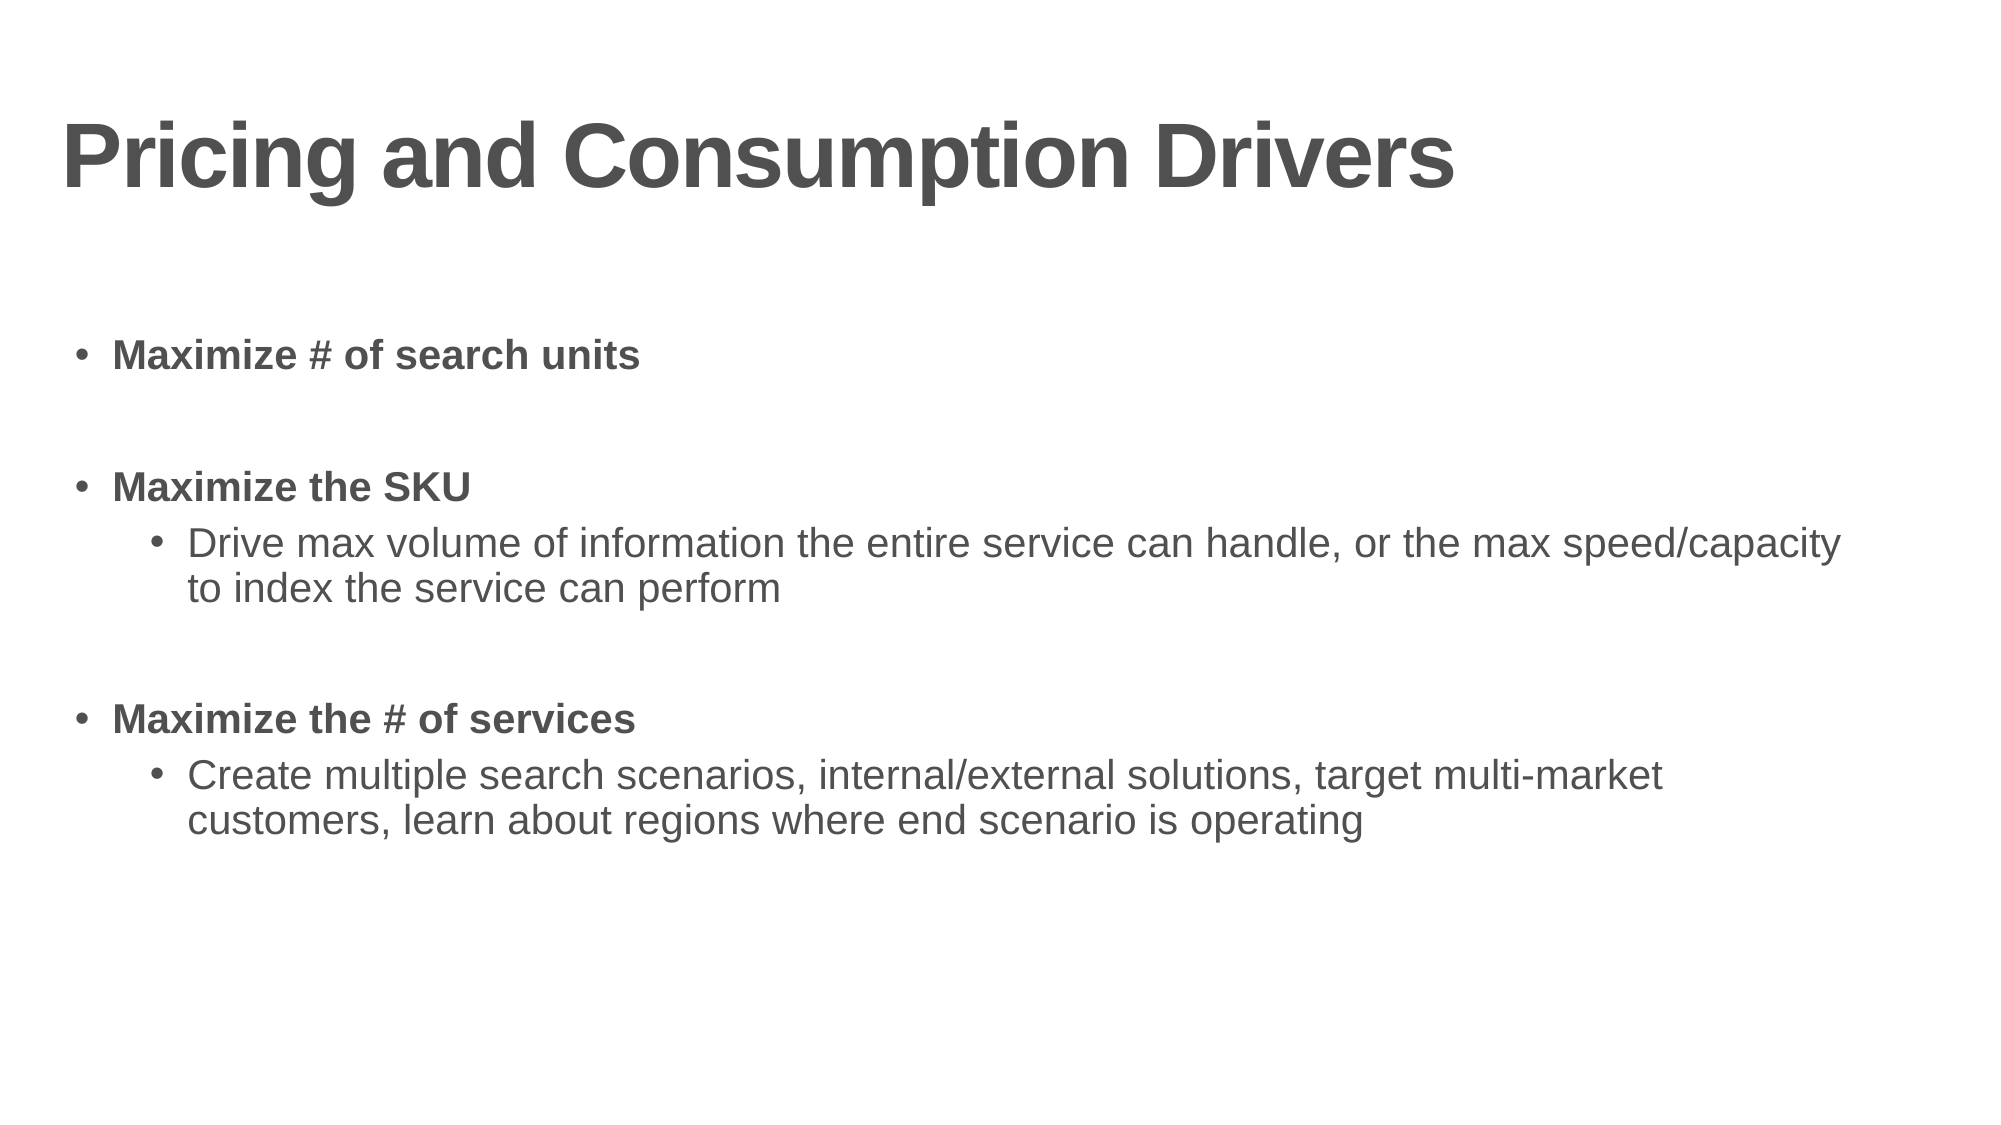

Pricing and Consumption Drivers
Maximize # of search units

Maximize the SKU
Drive max volume of information the entire service can handle, or the max speed/capacity to index the service can perform

Maximize the # of services
Create multiple search scenarios, internal/external solutions, target multi-market customers, learn about regions where end scenario is operating